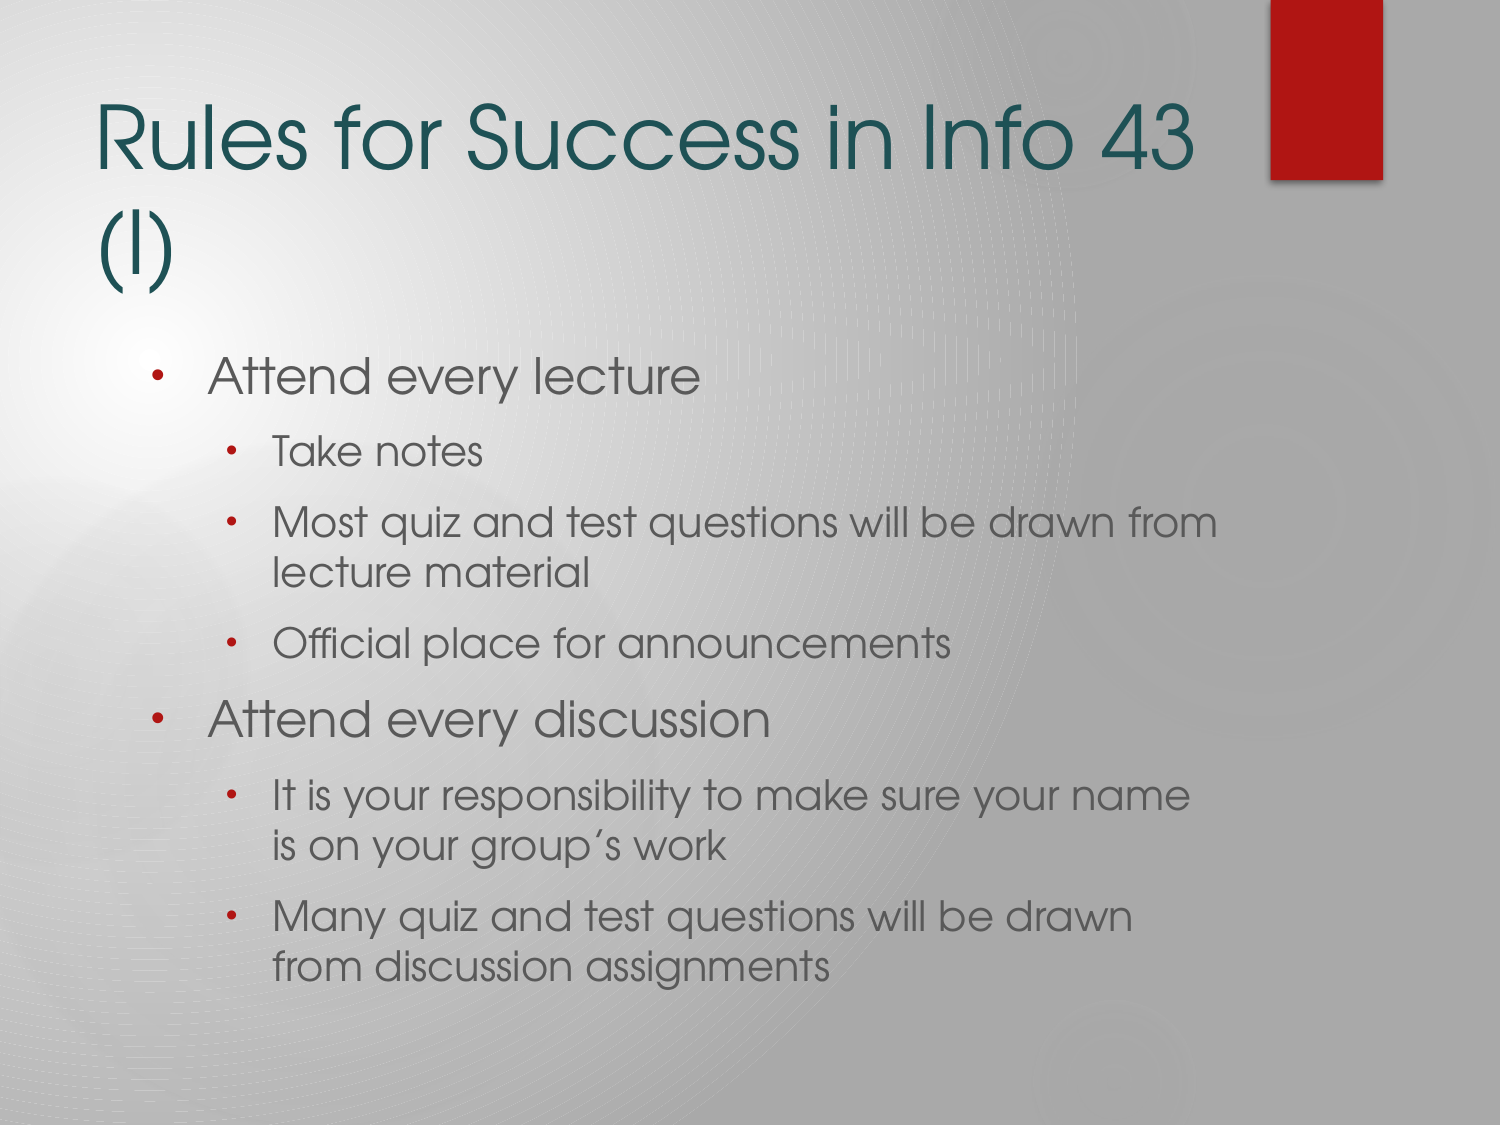

# Rules for Success in Info 43 (I)
Attend every lecture
Take notes
Most quiz and test questions will be drawn from lecture material
Official place for announcements
Attend every discussion
It is your responsibility to make sure your name is on your group’s work
Many quiz and test questions will be drawn from discussion assignments